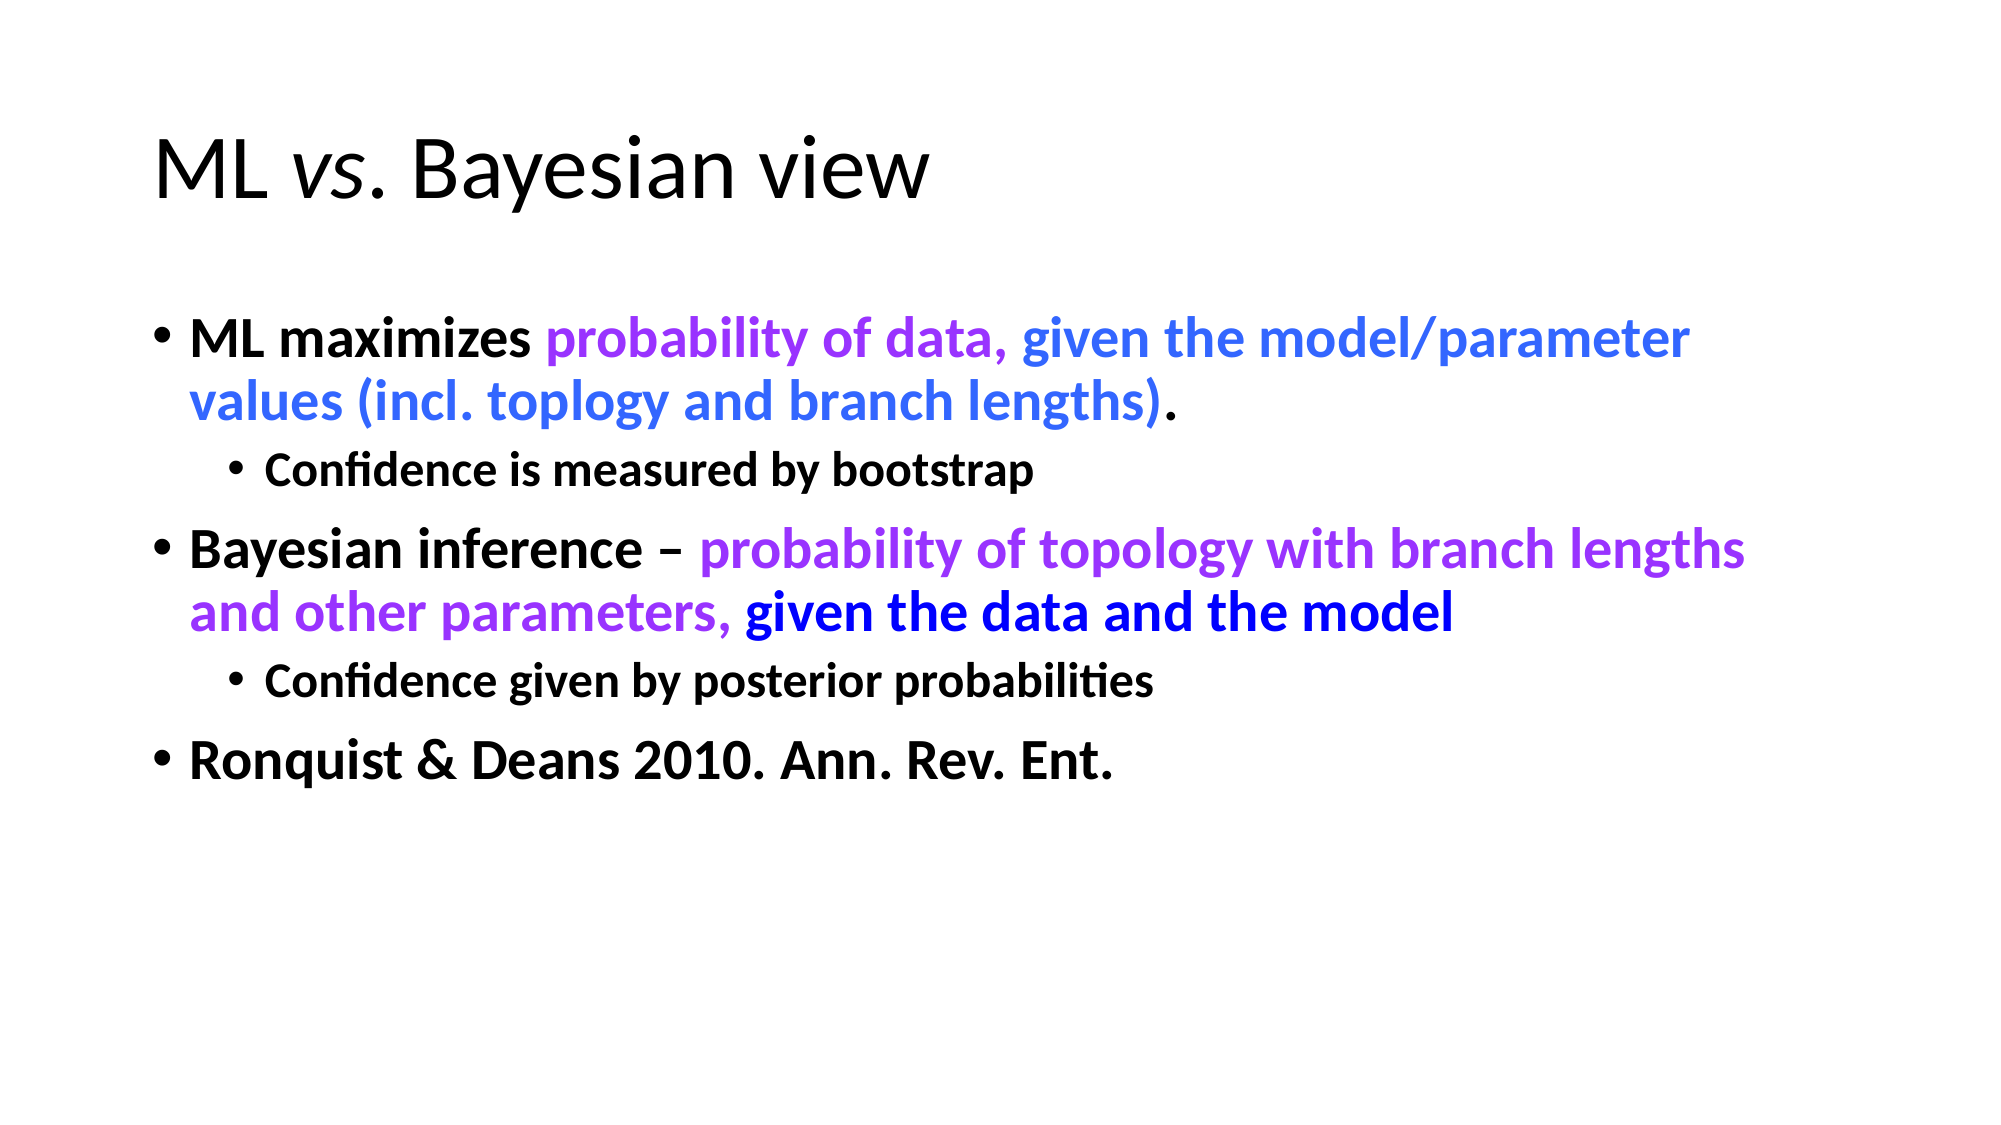

# ML vs. Bayesian view
ML maximizes probability of data, given the model/parameter values (incl. toplogy and branch lengths).
Confidence is measured by bootstrap
Bayesian inference – probability of topology with branch lengths and other parameters, given the data and the model
Confidence given by posterior probabilities
Ronquist & Deans 2010. Ann. Rev. Ent.